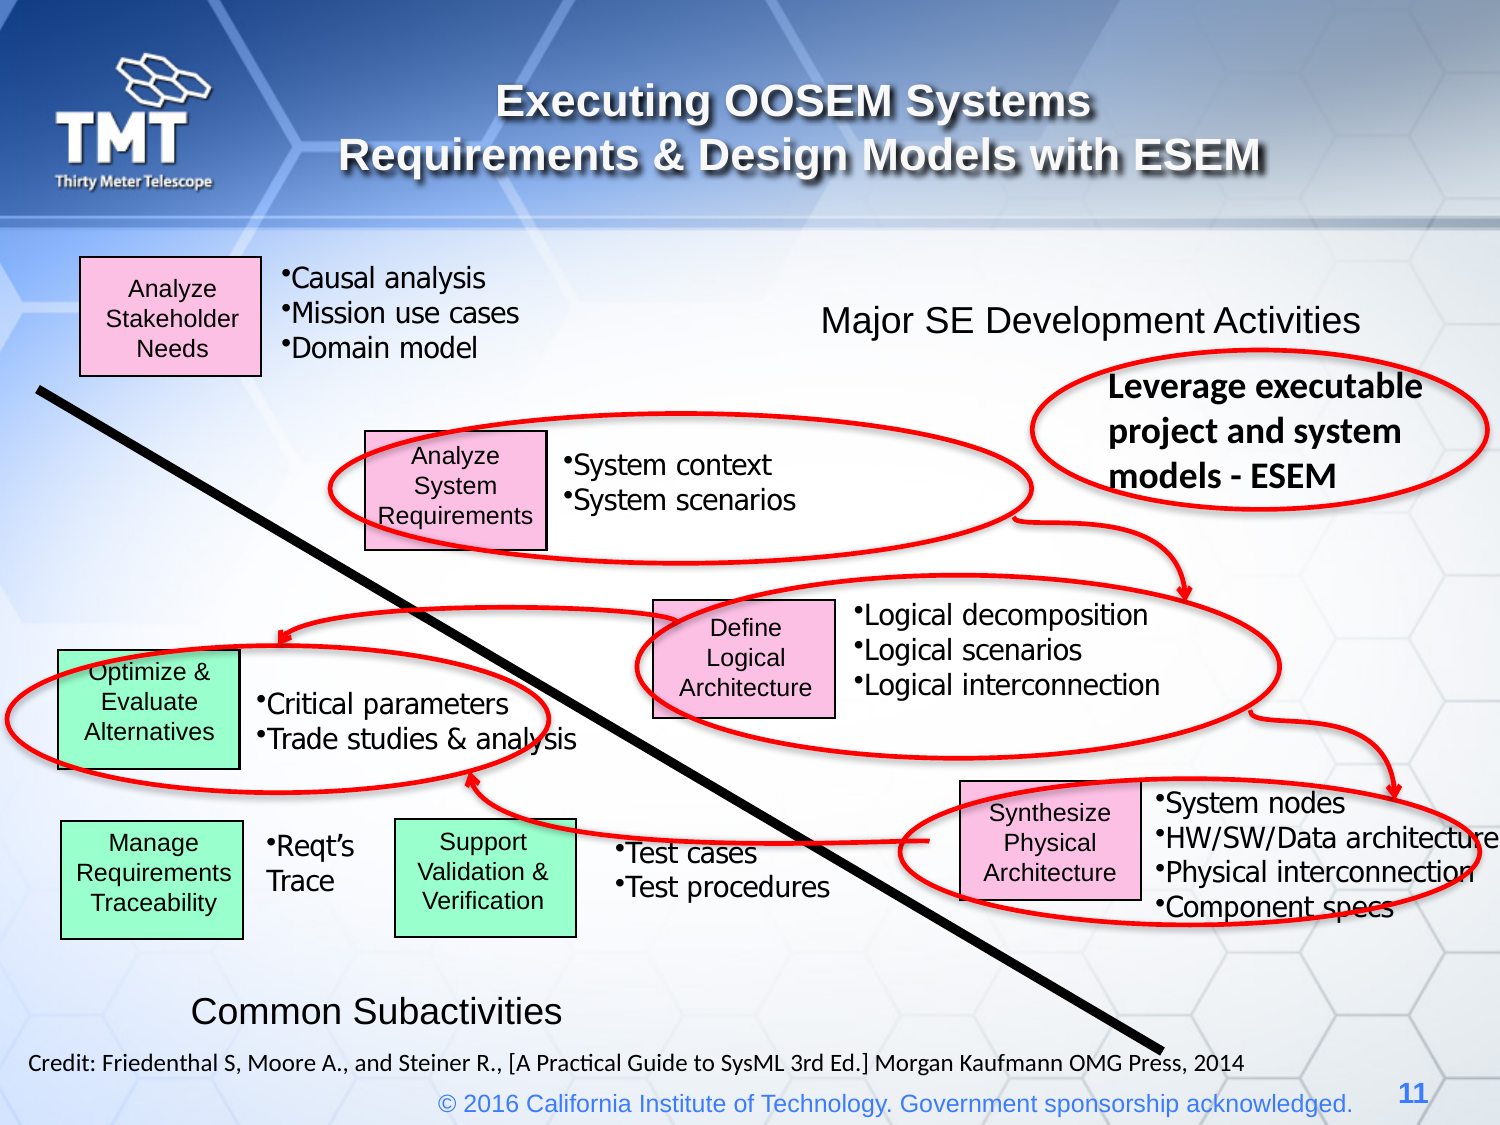

# Executing OOSEM Systems Requirements & Design Models with ESEM
Causal analysis
Mission use cases
Domain model

Analyze
Stakeholder
Needs
Major SE Development Activities

Leverage executable project and system models - ESEM

Analyze
System
Requirements
System context
System scenarios

Logical decomposition
Logical scenarios
Logical interconnection

Define
Logical
Architecture

Optimize &
Evaluate
Alternatives

Critical parameters
Trade studies & analysis
System nodes
HW/SW/Data architecture
Physical interconnection
Component specs

Synthesize
Physical
Architecture
Support
Validation &
Verification
Manage
Requirements
Traceability

Reqt’s
Trace

Test cases
Test procedures
Common Subactivities
Credit: Friedenthal S, Moore A., and Steiner R., [A Practical Guide to SysML 3rd Ed.] Morgan Kaufmann OMG Press, 2014